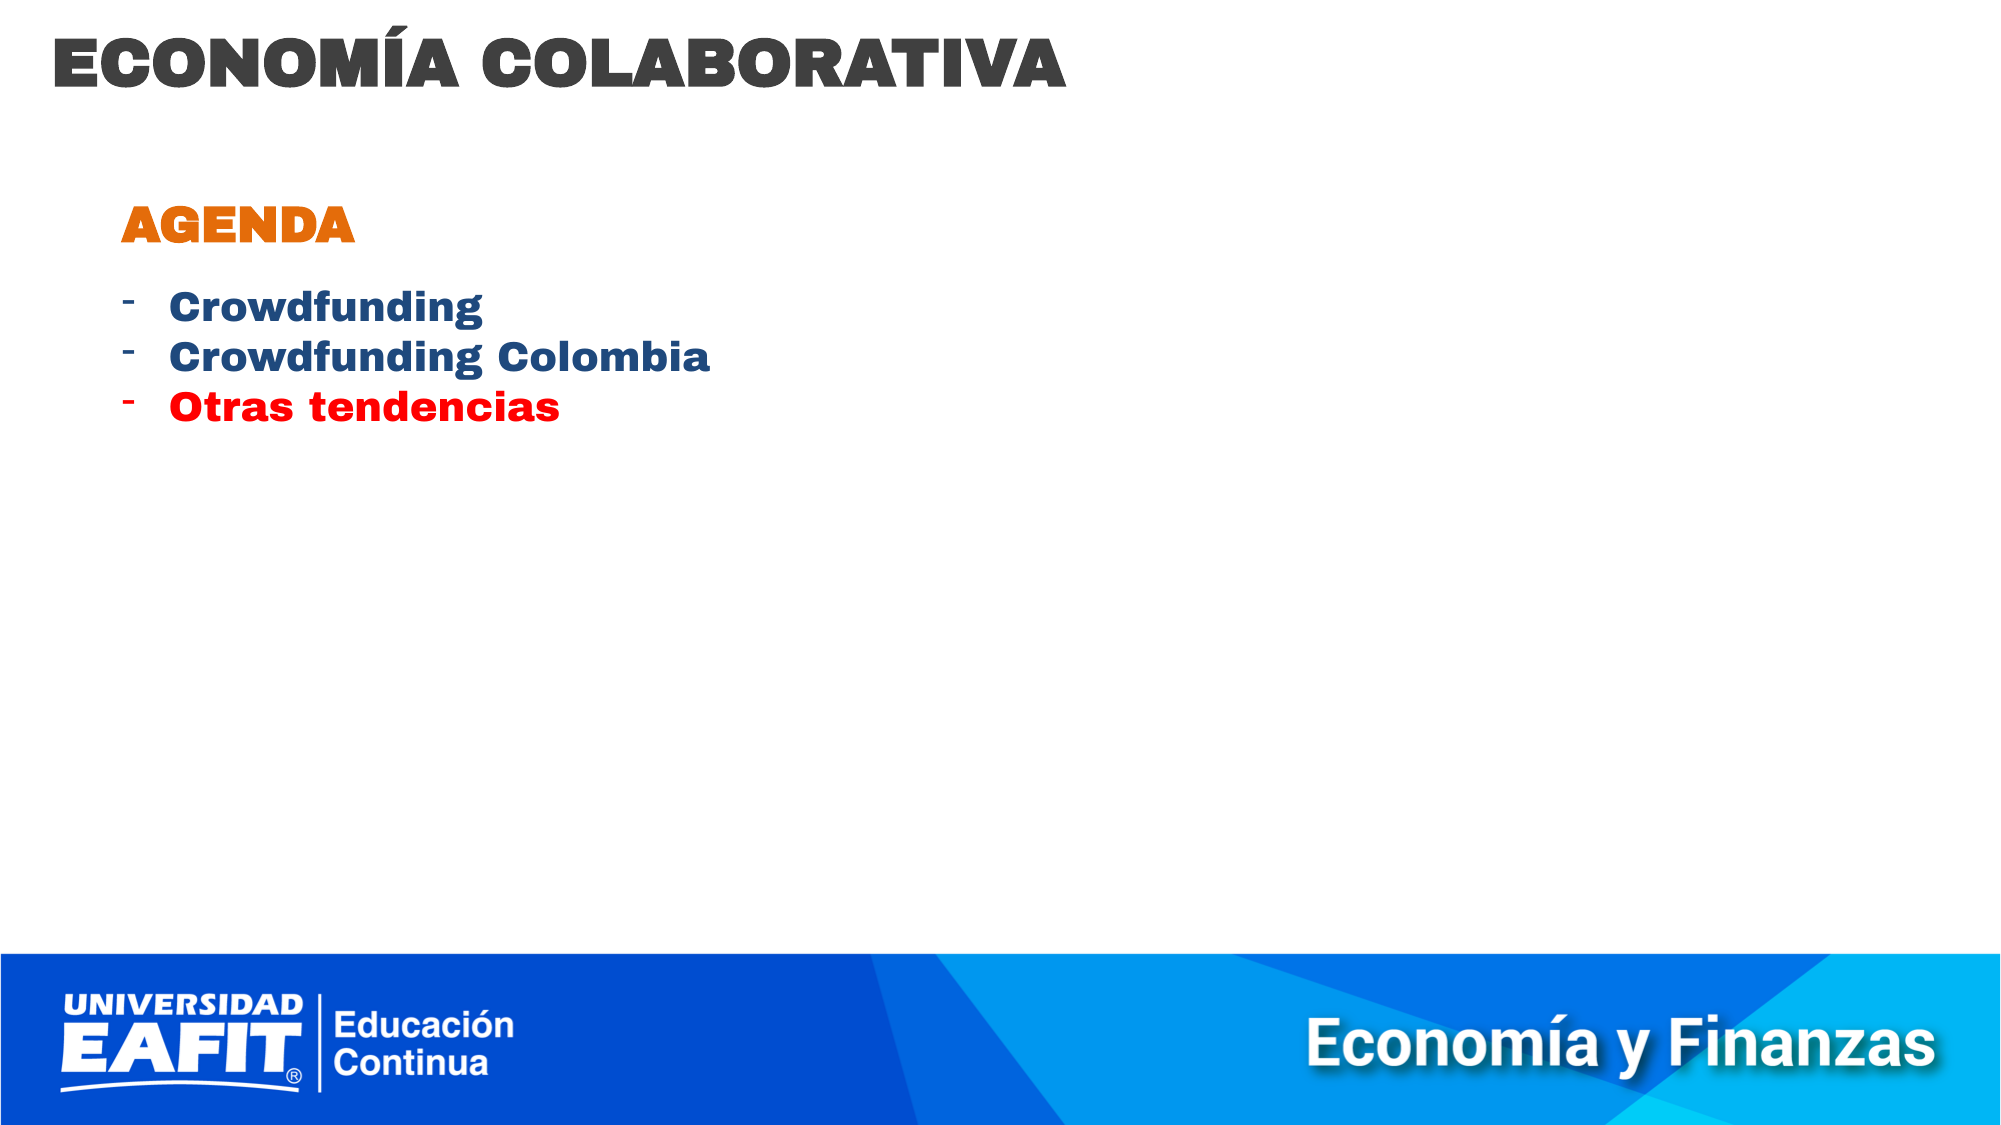

ECONOMÍA COLABORATIVA
AGENDA

Crowdfunding
Crowdfunding Colombia
Otras tendencias